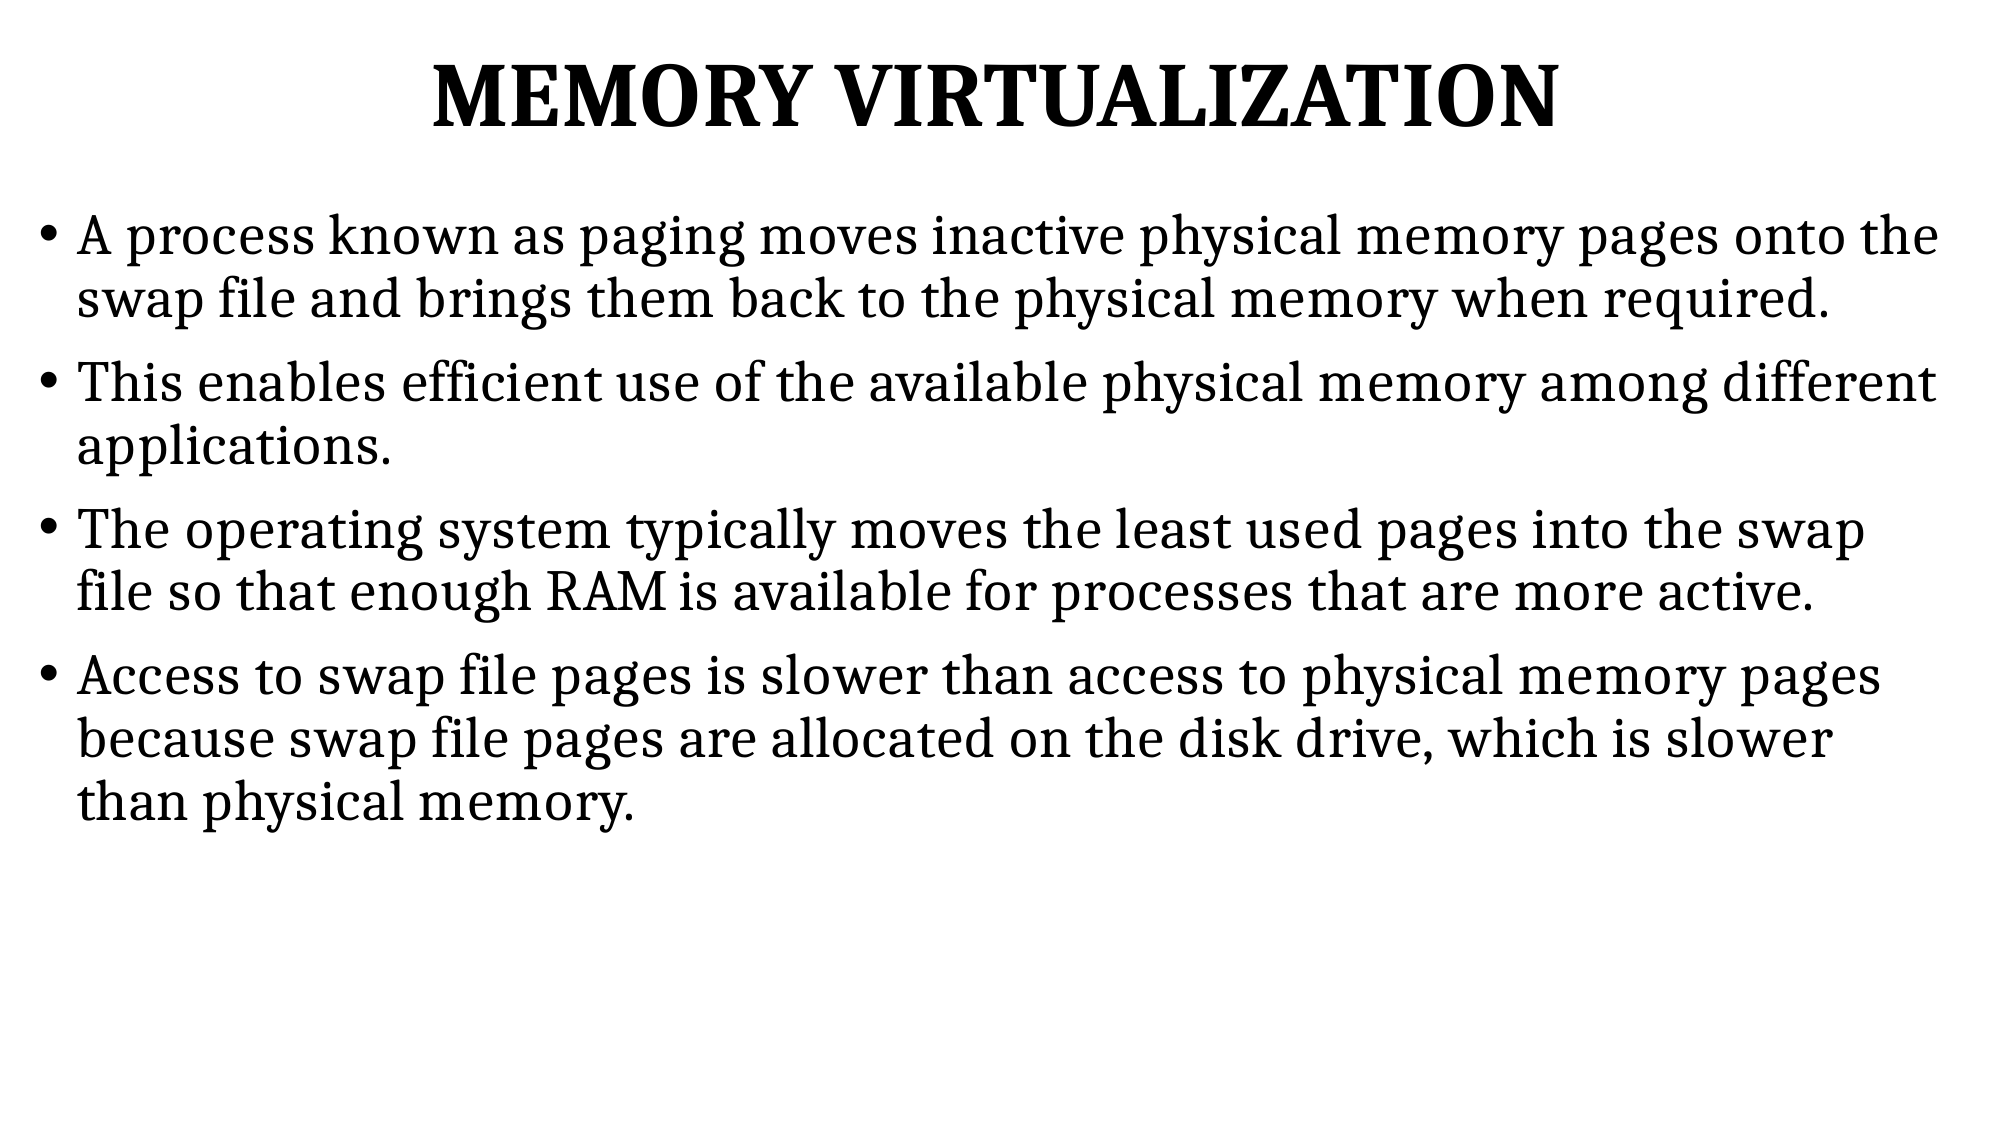

# MEMORY VIRTUALIZATION
A process known as paging moves inactive physical memory pages onto the swap file and brings them back to the physical memory when required.
This enables efficient use of the available physical memory among different applications.
The operating system typically moves the least used pages into the swap file so that enough RAM is available for processes that are more active.
Access to swap file pages is slower than access to physical memory pages because swap file pages are allocated on the disk drive, which is slower than physical memory.